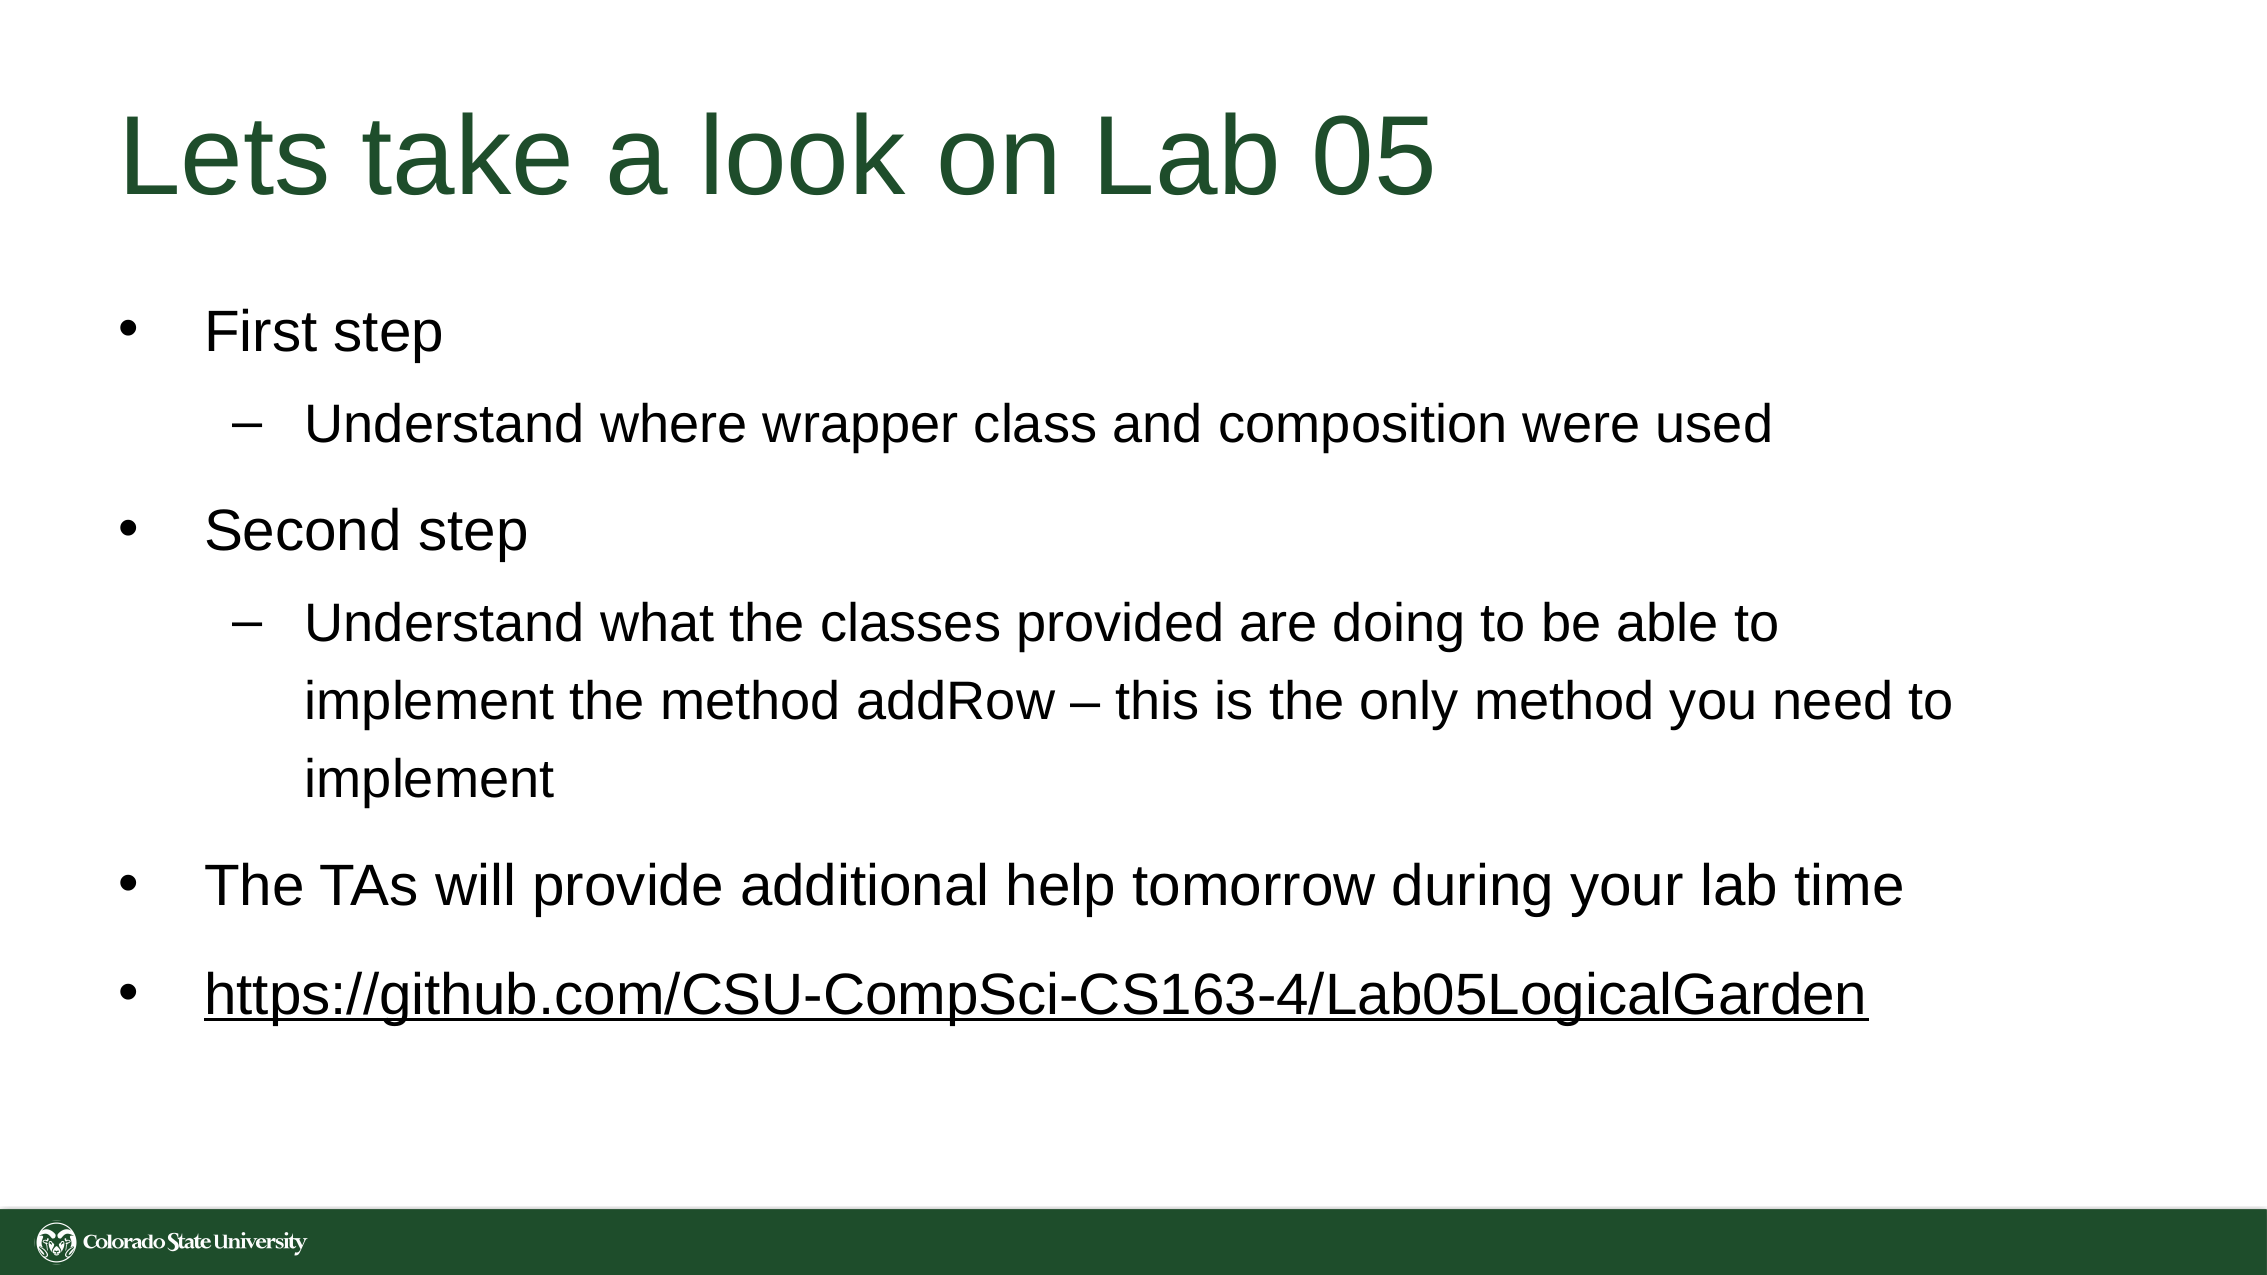

# Lets take a look on Lab 05
First step
Understand where wrapper class and composition were used
Second step
Understand what the classes provided are doing to be able to implement the method addRow – this is the only method you need to implement
The TAs will provide additional help tomorrow during your lab time
https://github.com/CSU-CompSci-CS163-4/Lab05LogicalGarden